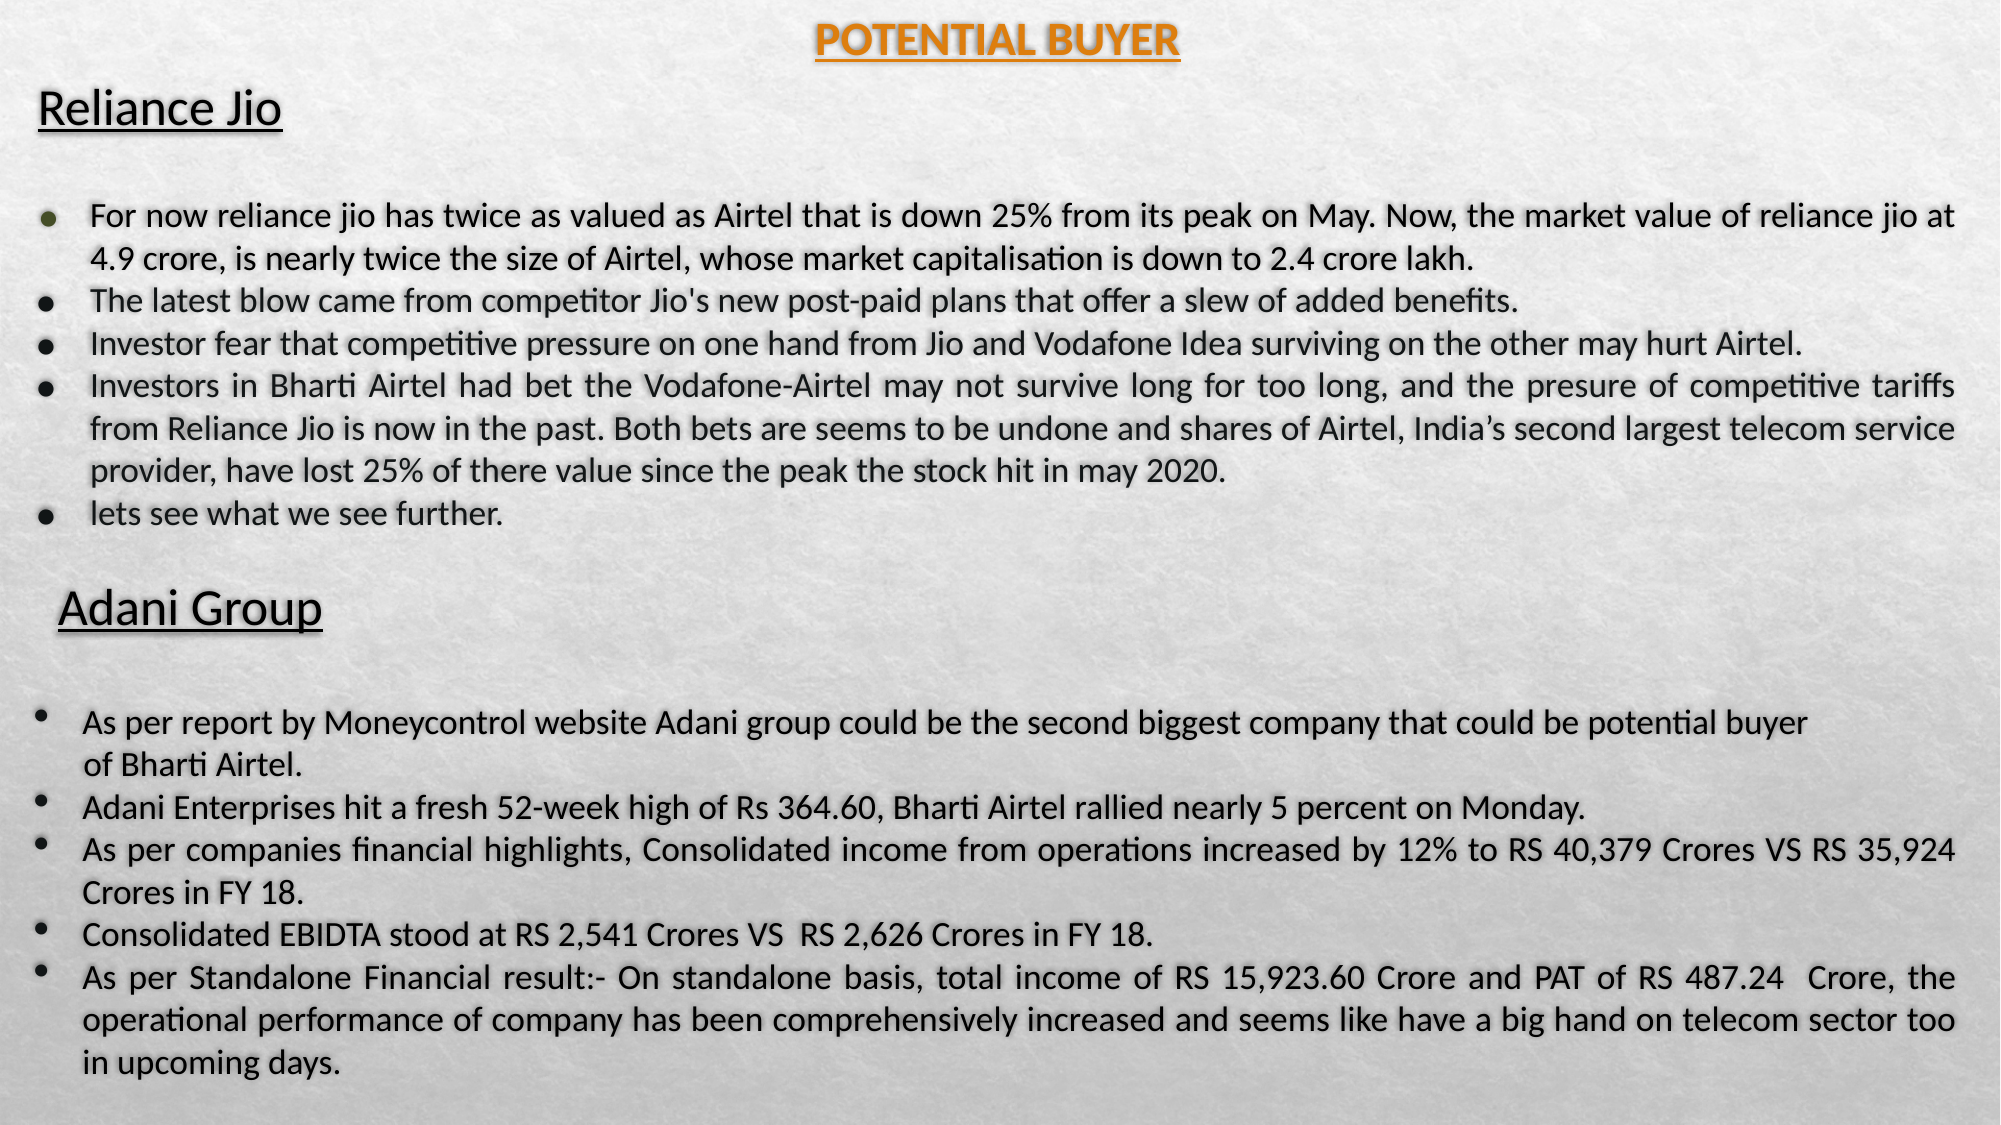

POTENTIAL BUYER
Reliance Jio

For now reliance jio has twice as valued as Airtel that is down 25% from its peak on May. Now, the market value of reliance jio at 4.9 crore, is nearly twice the size of Airtel, whose market capitalisation is down to 2.4 crore lakh.
The latest blow came from competitor Jio's new post-paid plans that offer a slew of added benefits.
Investor fear that competitive pressure on one hand from Jio and Vodafone Idea surviving on the other may hurt Airtel.
Investors in Bharti Airtel had bet the Vodafone-Airtel may not survive long for too long, and the presure of competitive tariffs from Reliance Jio is now in the past. Both bets are seems to be undone and shares of Airtel, India’s second largest telecom service provider, have lost 25% of there value since the peak the stock hit in may 2020.
lets see what we see further.

  Adani Group

As per report by Moneycontrol website Adani group could be the second biggest company that could be potential buyer
      of Bharti Airtel.
Adani Enterprises hit a fresh 52-week high of Rs 364.60, Bharti Airtel rallied nearly 5 percent on Monday.
As per companies financial highlights, Consolidated income from operations increased by 12% to RS 40,379 Crores VS RS 35,924 Crores in FY 18.
Consolidated EBIDTA stood at RS 2,541 Crores VS  RS 2,626 Crores in FY 18.
As per Standalone Financial result:- On standalone basis, total income of RS 15,923.60 Crore and PAT of RS 487.24  Crore, the operational performance of company has been comprehensively increased and seems like have a big hand on telecom sector too in upcoming days.